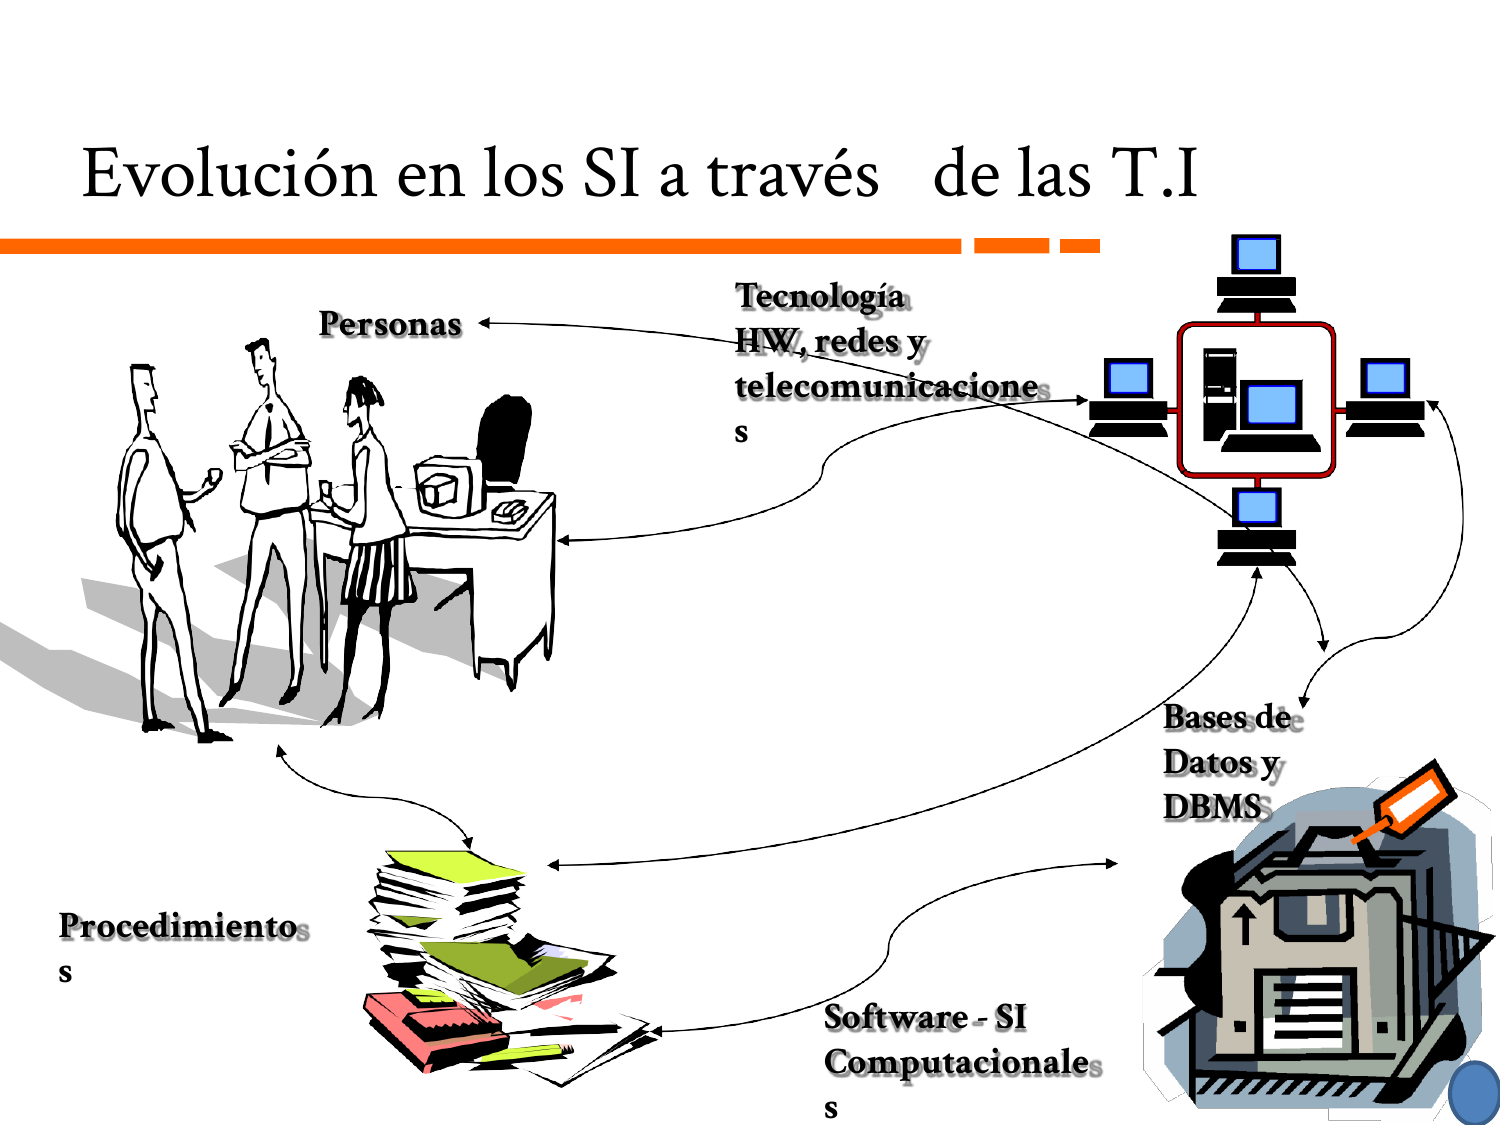

# Evolución en los SI a través	de las T.I

Tecnología
HW, redes y  telecomunicaciones

Personas

Bases de  Datos y  DBMS

Procedimientos

Software - SI  Computacionales

8